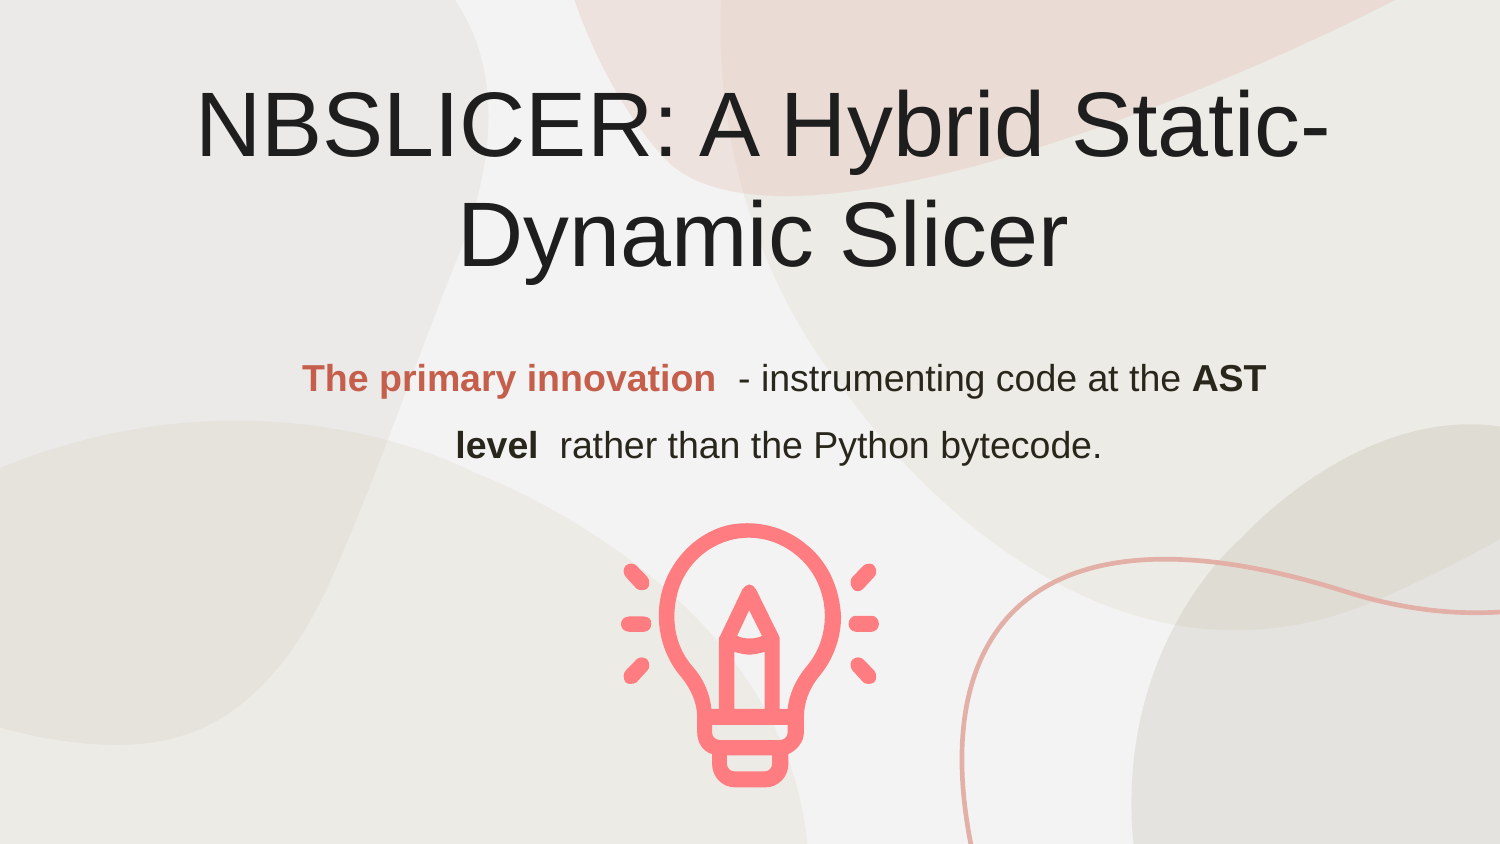

# NBSLICER: A Hybrid Static-Dynamic Slicer
The primary innovation  - instrumenting code at the AST level  rather than the Python bytecode.